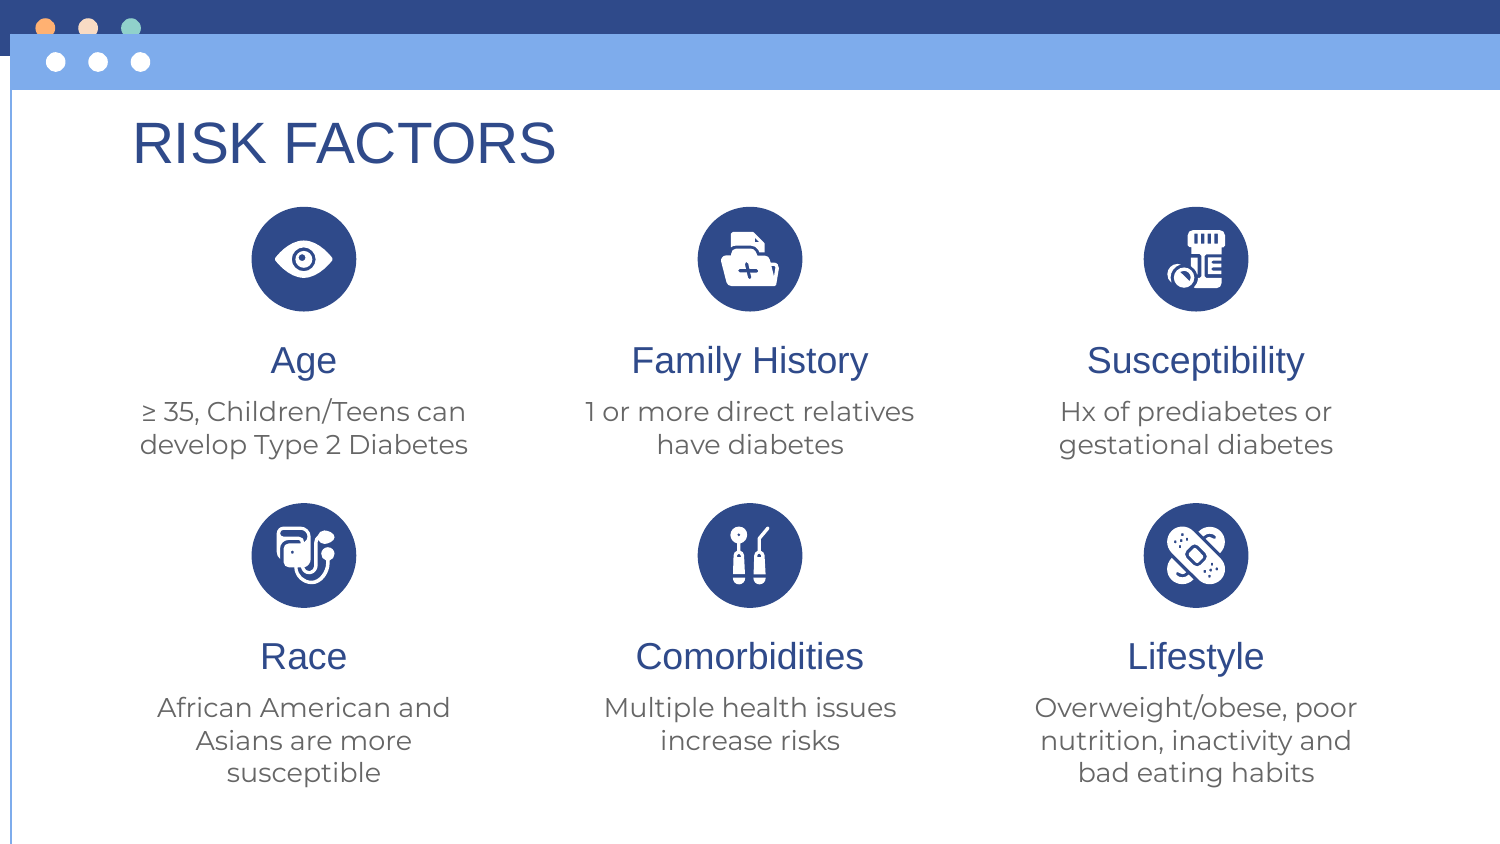

# RISK FACTORS

Age
Family History
Susceptibility
≥ 35, Children/Teens can develop Type 2 Diabetes
1 or more direct relatives have diabetes
Hx of prediabetes or gestational diabetes

Race
Comorbidities
Lifestyle
African American and Asians are more susceptible
Multiple health issues increase risks
Overweight/obese, poor nutrition, inactivity and bad eating habits